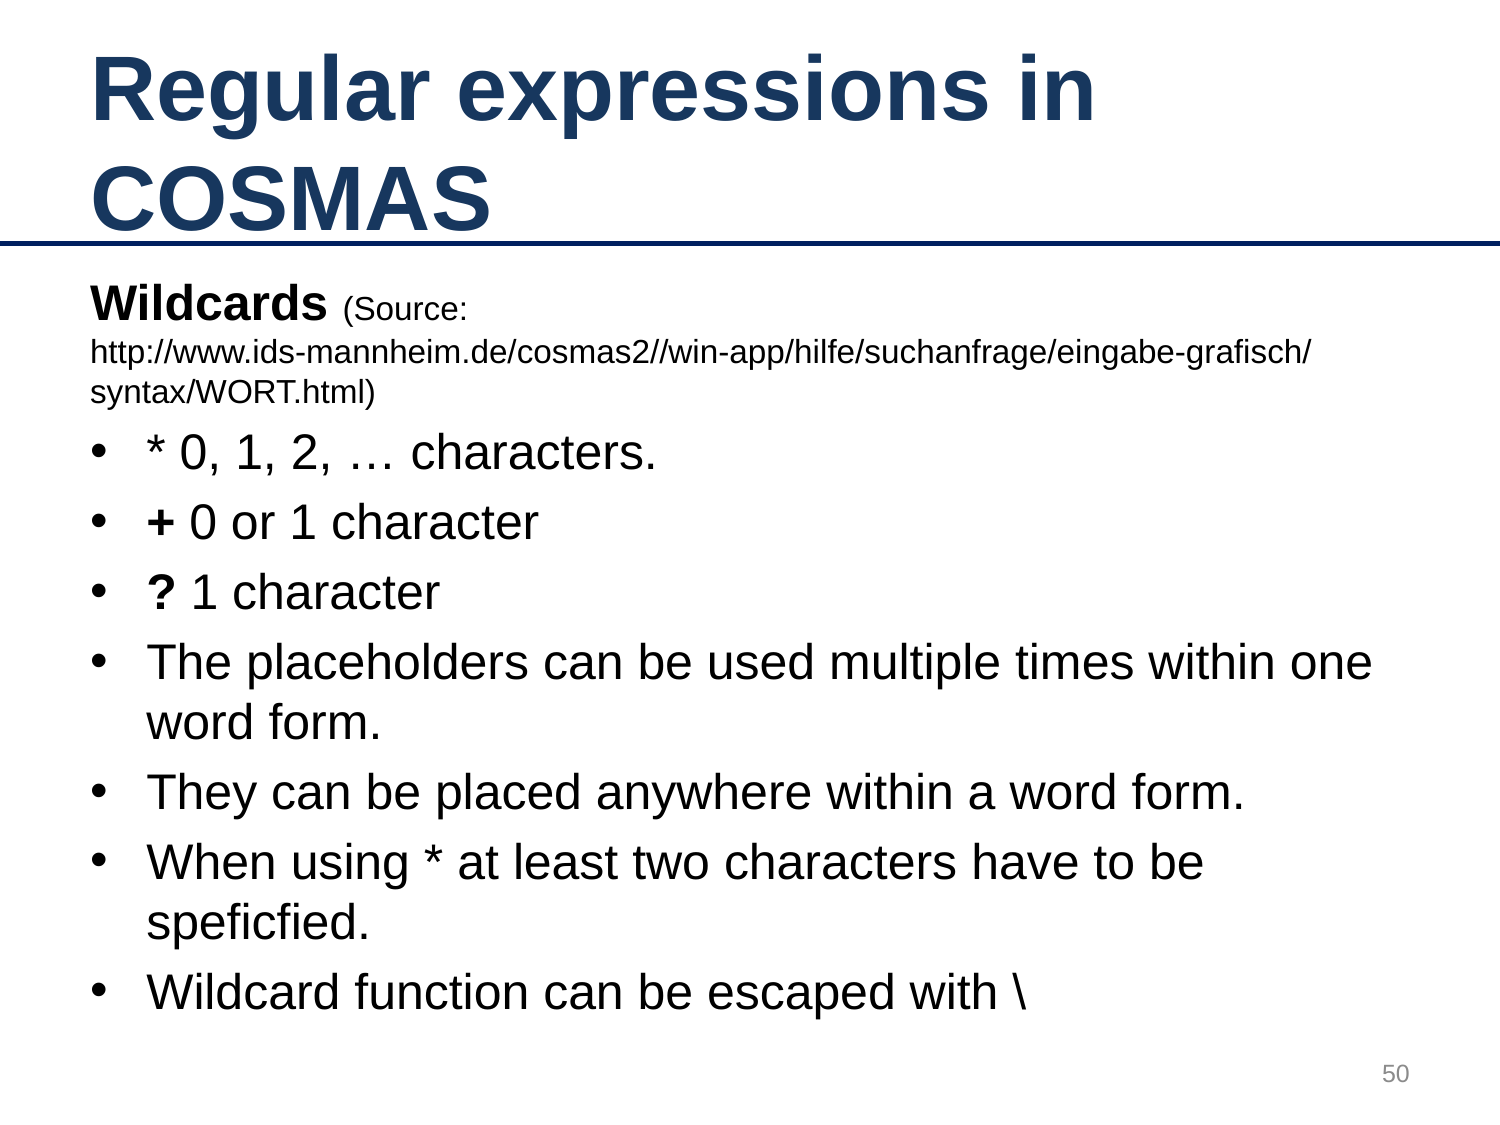

# Regular expressions in COSMAS
Wildcards (Source: http://www.ids-mannheim.de/cosmas2//win-app/hilfe/suchanfrage/eingabe-grafisch/syntax/WORT.html)
* 0, 1, 2, … characters.
+ 0 or 1 character
? 1 character
The placeholders can be used multiple times within one word form.
They can be placed anywhere within a word form.
When using * at least two characters have to be speficfied.
Wildcard function can be escaped with \
50